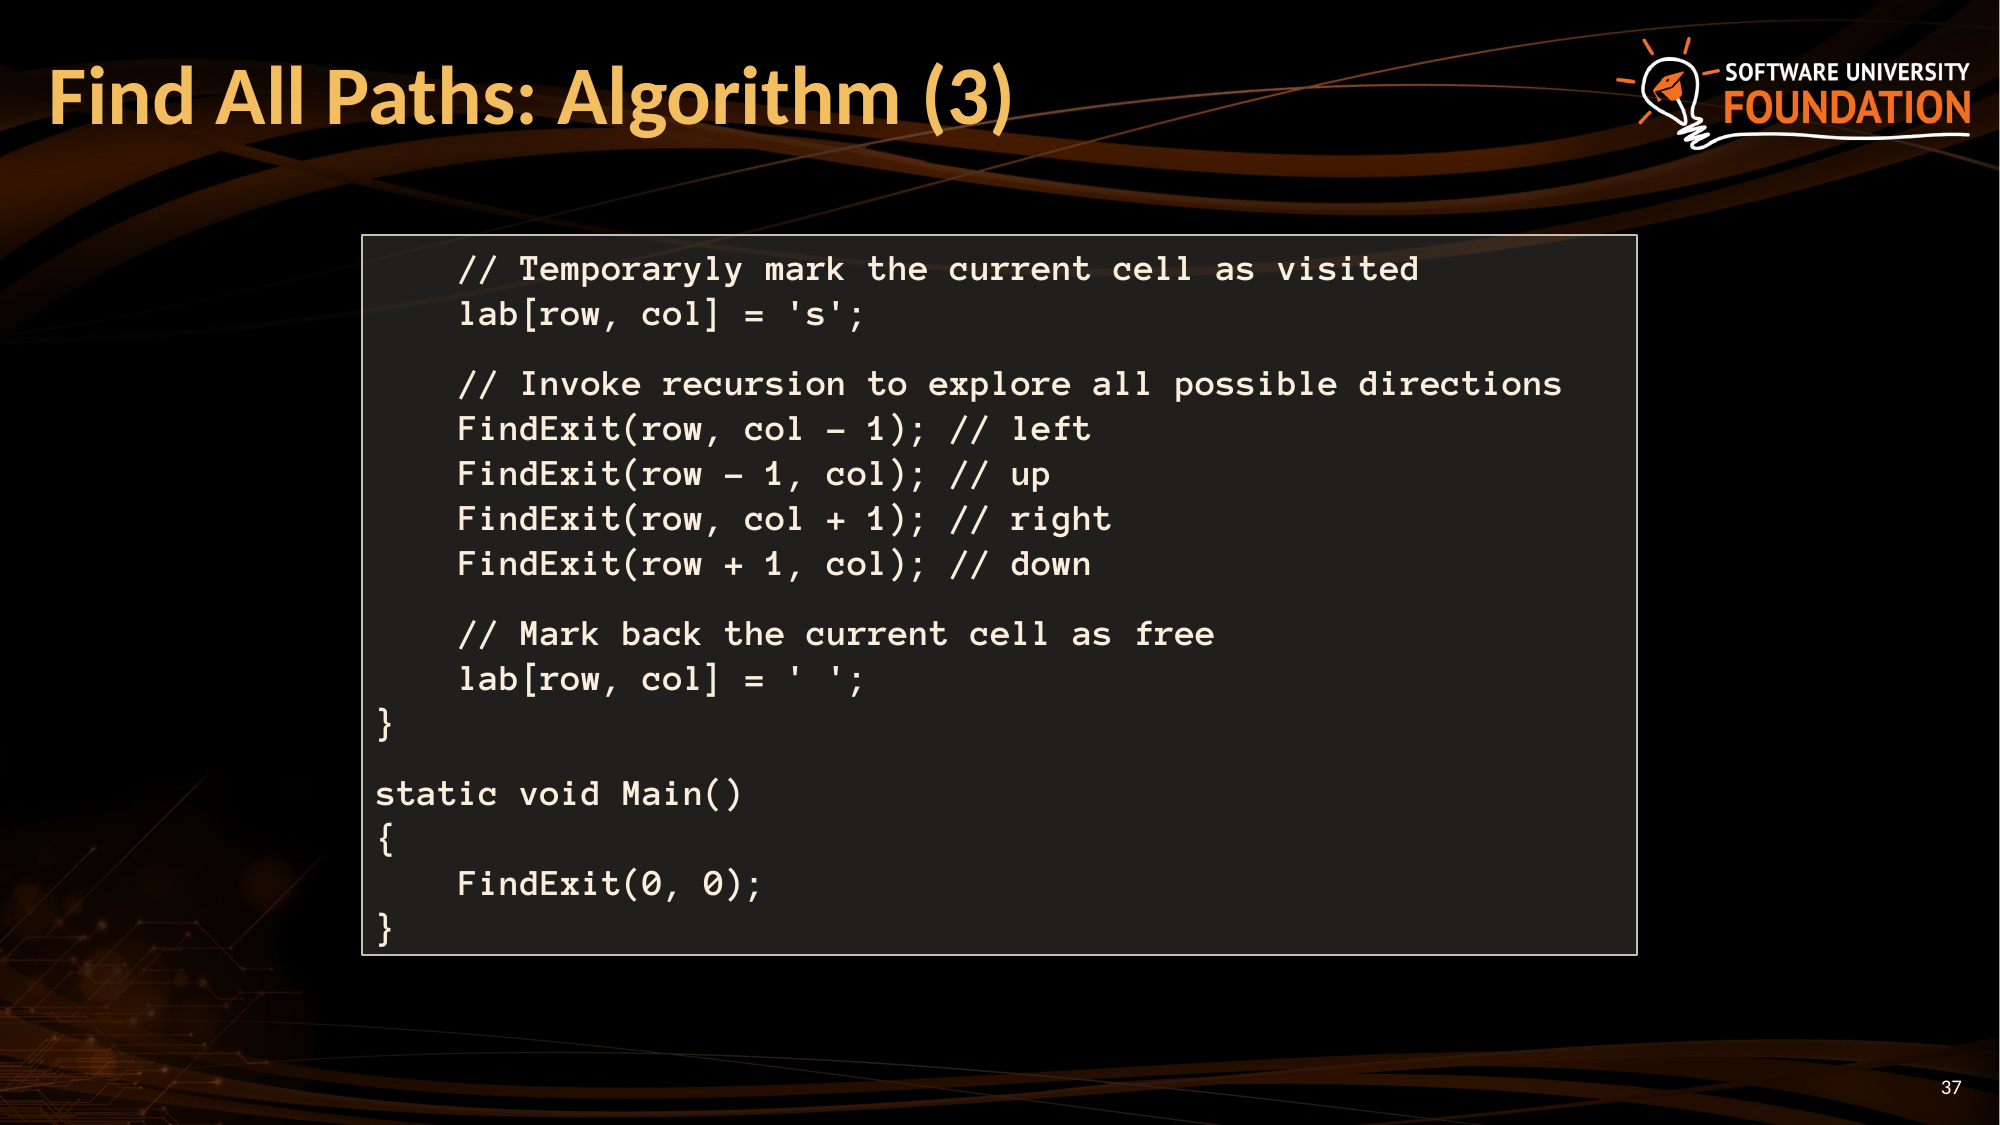

# Find All Paths: Algorithm (3)
    // Temporaryly mark the current cell as visited
    lab[row, col] = 's';
    // Invoke recursion to explore all possible directions
    FindExit(row, col - 1); // left
    FindExit(row - 1, col); // up
    FindExit(row, col + 1); // right
    FindExit(row + 1, col); // down
    // Mark back the current cell as free
    lab[row, col] = ' ';
}
static void Main()
{
    FindExit(0, 0);
}
37